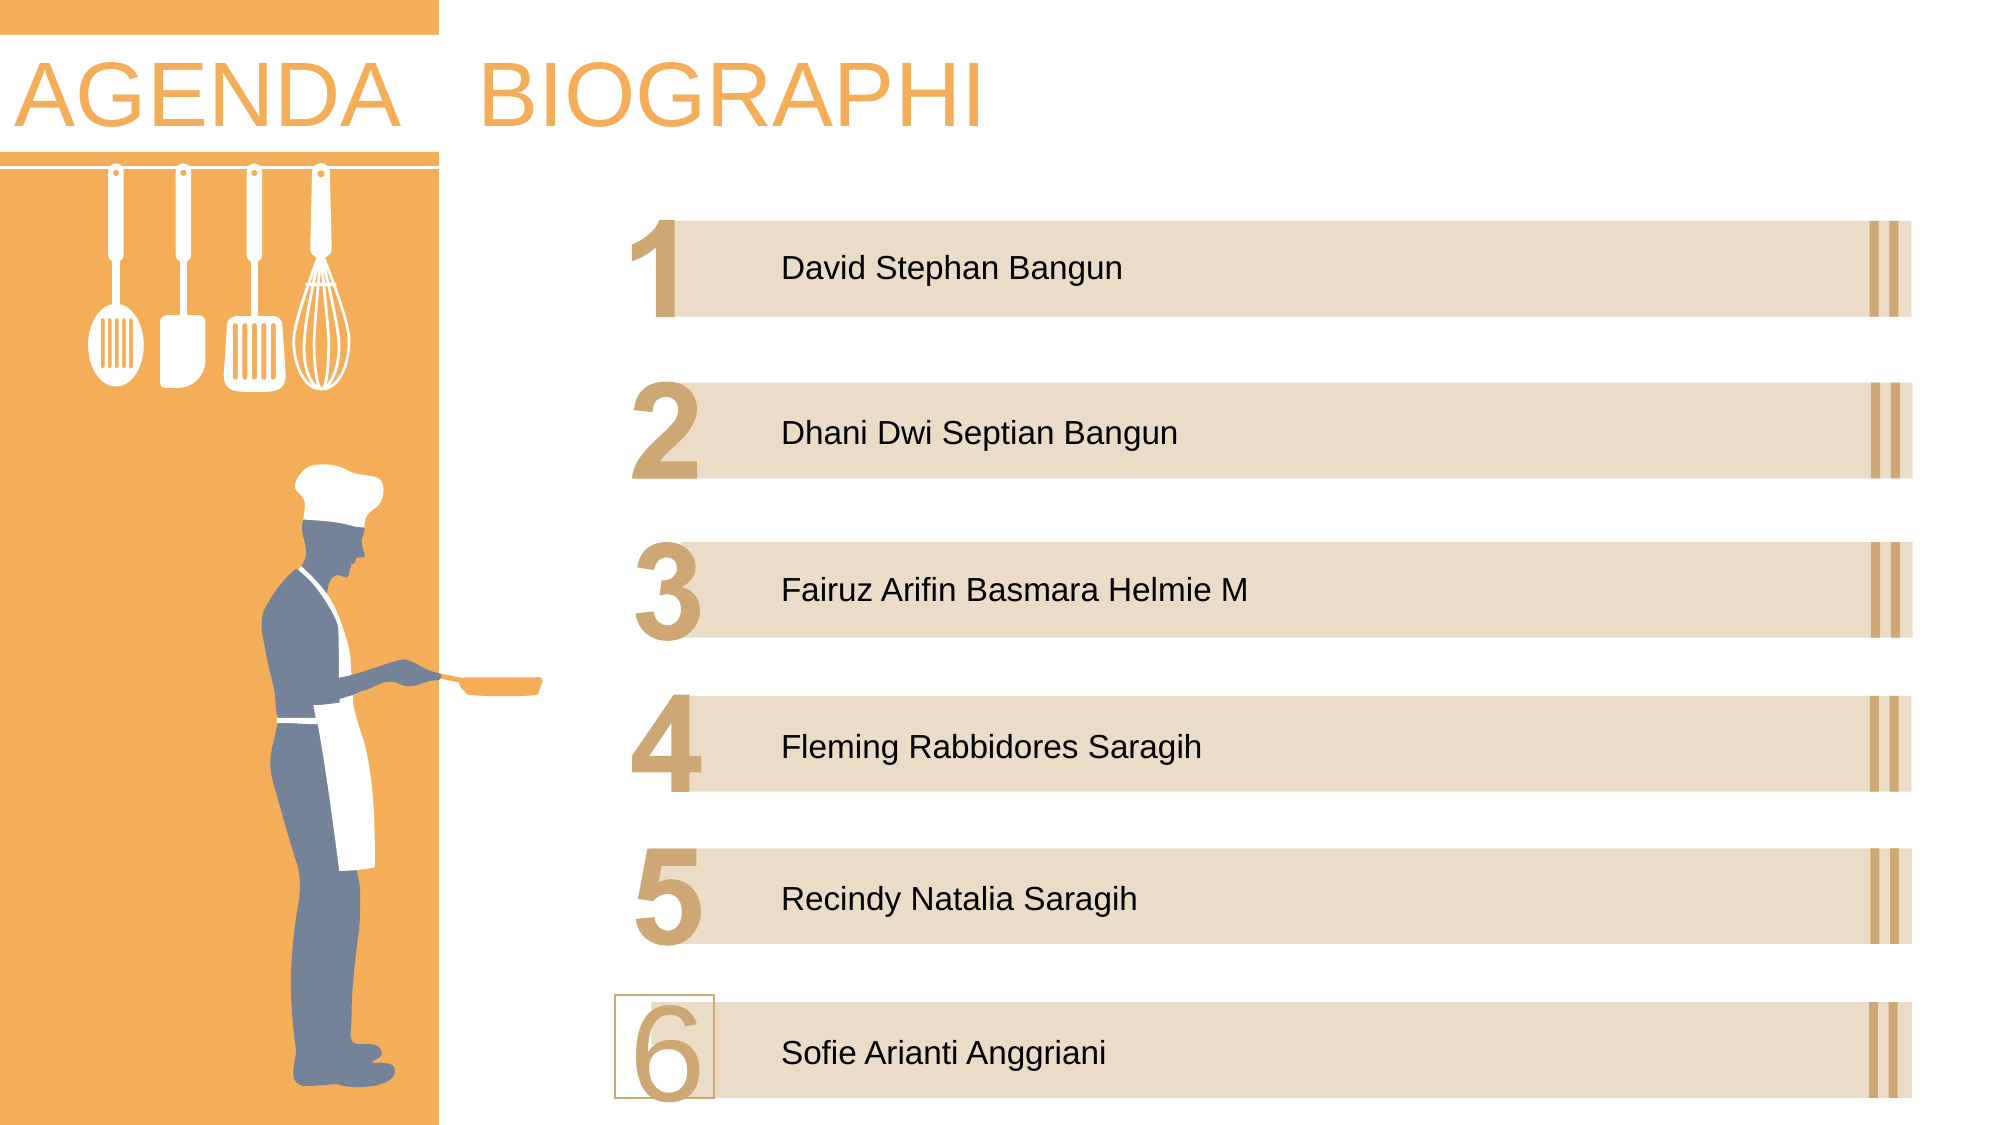

AGENDA
BIOGRAPHI

David Stephan Bangun

Dhani Dwi Septian Bangun

Fairuz Arifin Basmara Helmie M

Fleming Rabbidores Saragih

Recindy Natalia Saragih
6

Sofie Arianti Anggriani